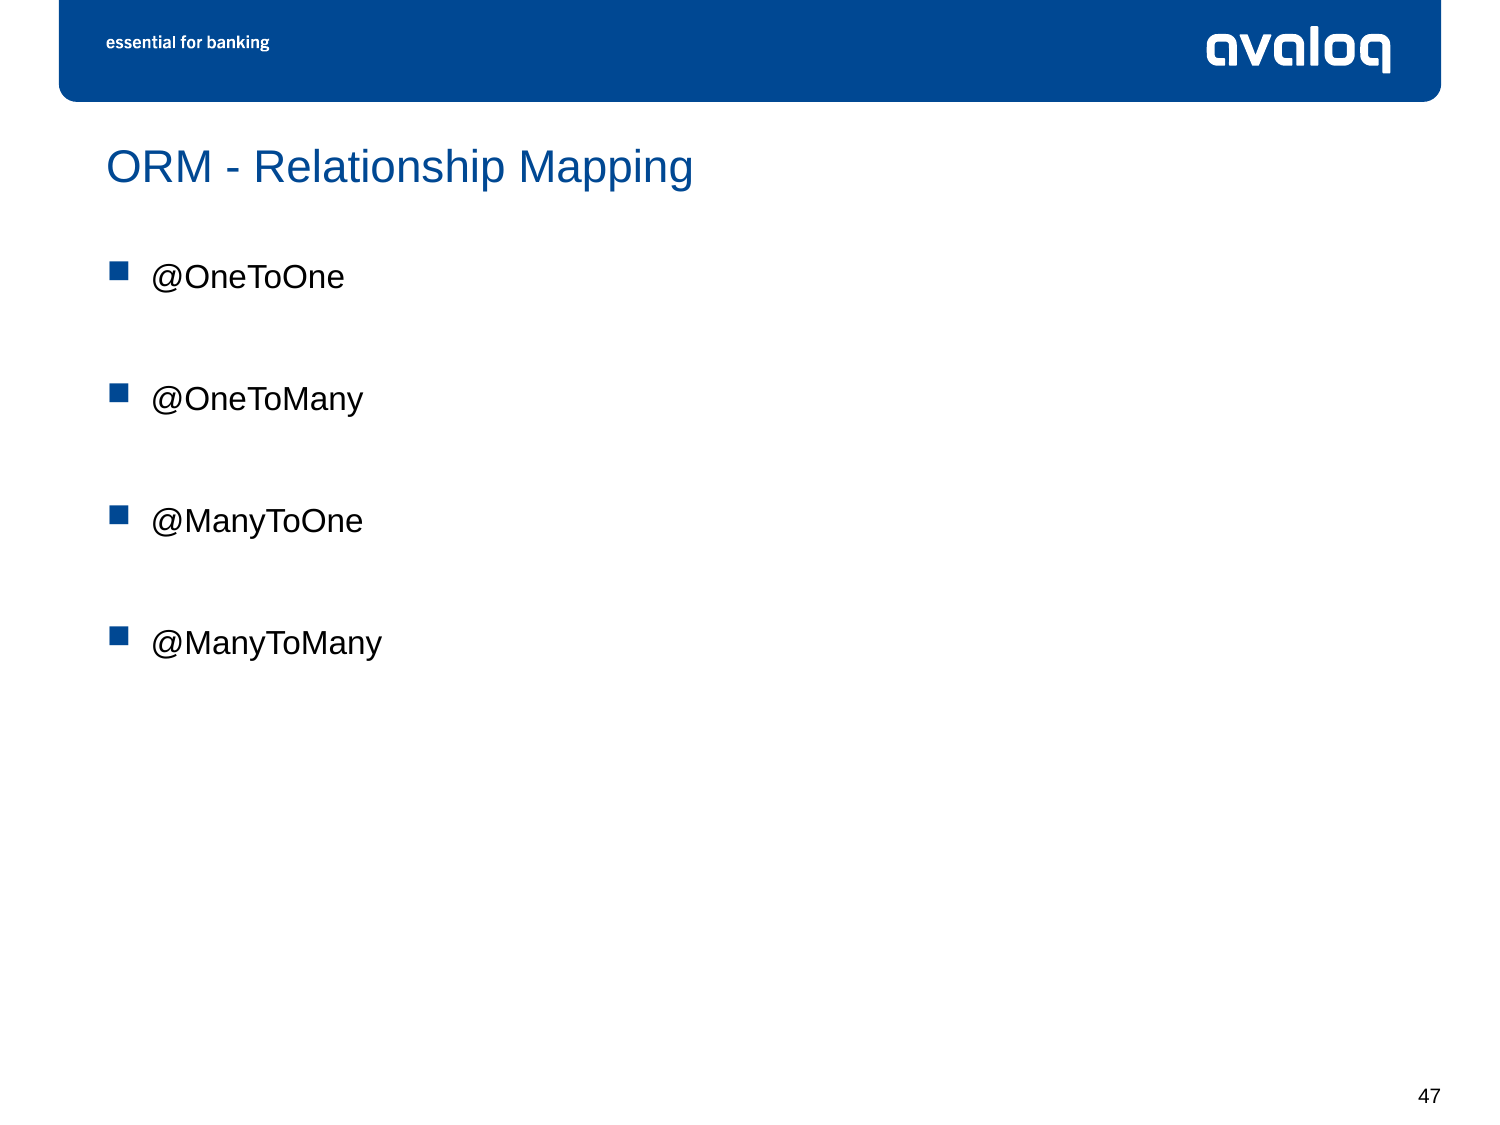

# ORM - Relationship Mapping
@OneToOne

@OneToMany

@ManyToOne

@ManyToMany
47